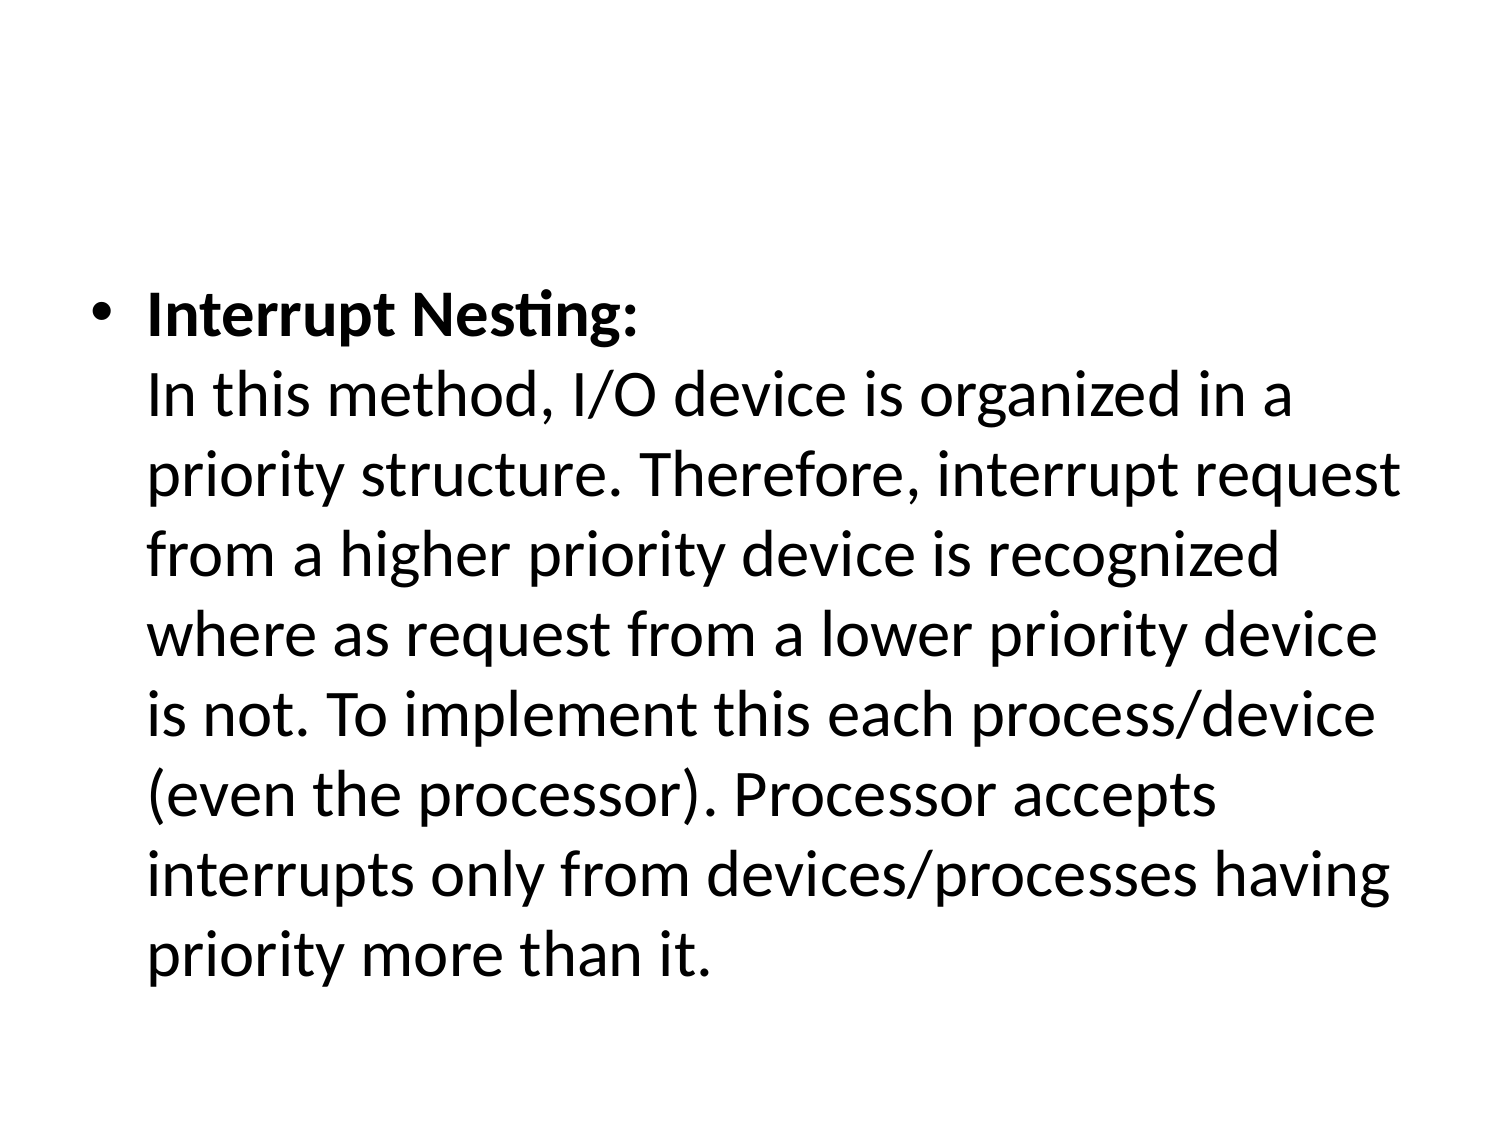

#
Interrupt Nesting:
In this method, I/O device is organized in a priority structure. Therefore, interrupt request from a higher priority device is recognized where as request from a lower priority device is not. To implement this each process/device (even the processor). Processor accepts interrupts only from devices/processes having priority more than it.